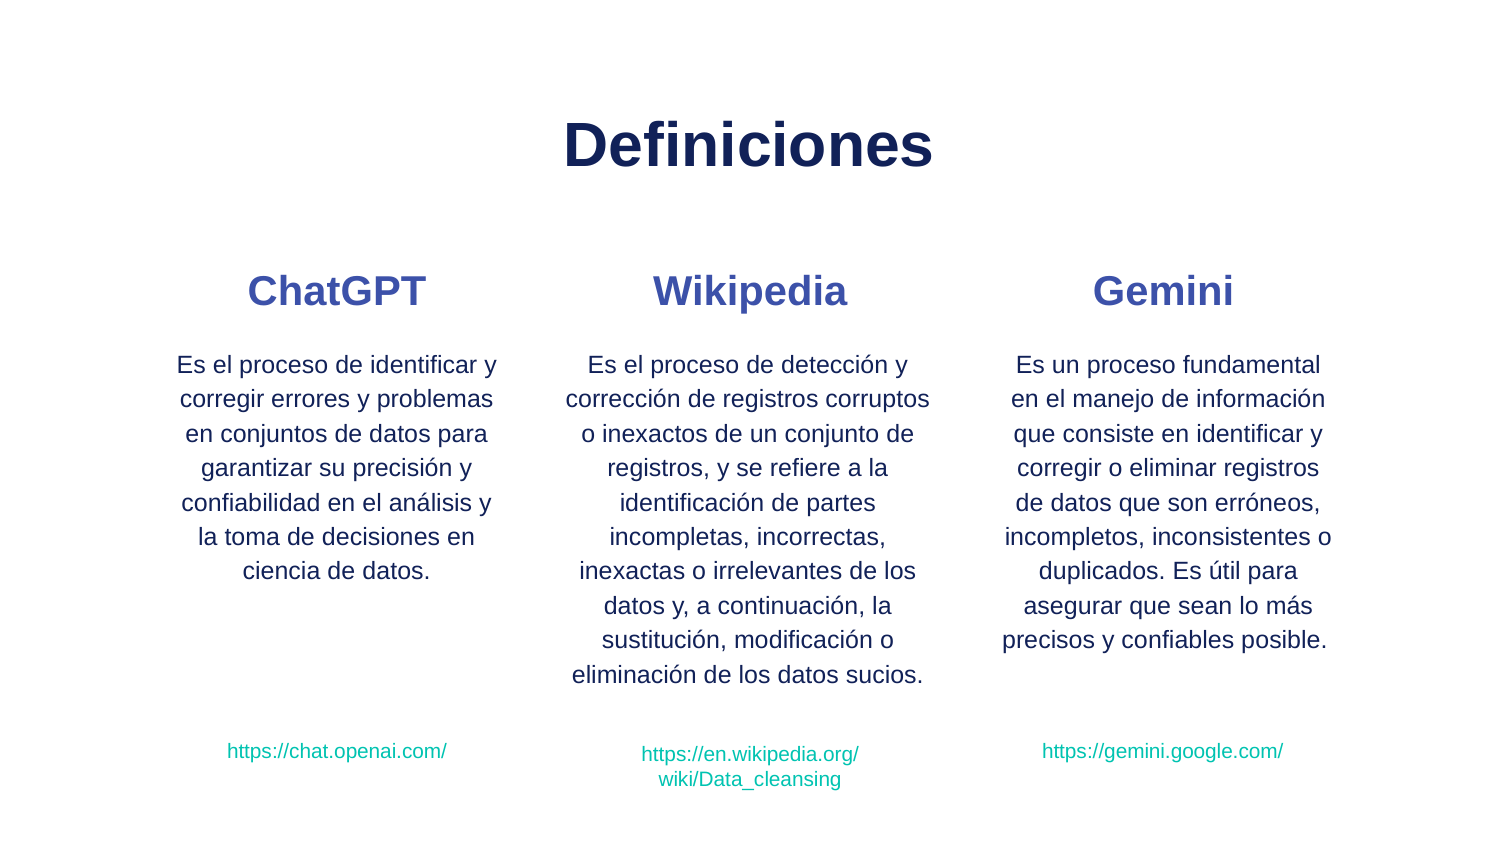

# Definiciones
ChatGPT
Wikipedia
Gemini
Es el proceso de detección y corrección de registros corruptos o inexactos de un conjunto de registros, y se refiere a la identificación de partes incompletas, incorrectas, inexactas o irrelevantes de los datos y, a continuación, la sustitución, modificación o eliminación de los datos sucios.
Es un proceso fundamental en el manejo de información que consiste en identificar y corregir o eliminar registros de datos que son erróneos, incompletos, inconsistentes o duplicados. Es útil para asegurar que sean lo más precisos y confiables posible.
Es el proceso de identificar y corregir errores y problemas en conjuntos de datos para garantizar su precisión y confiabilidad en el análisis y la toma de decisiones en ciencia de datos.
https://chat.openai.com/
https://en.wikipedia.org/wiki/Data_cleansing
https://gemini.google.com/